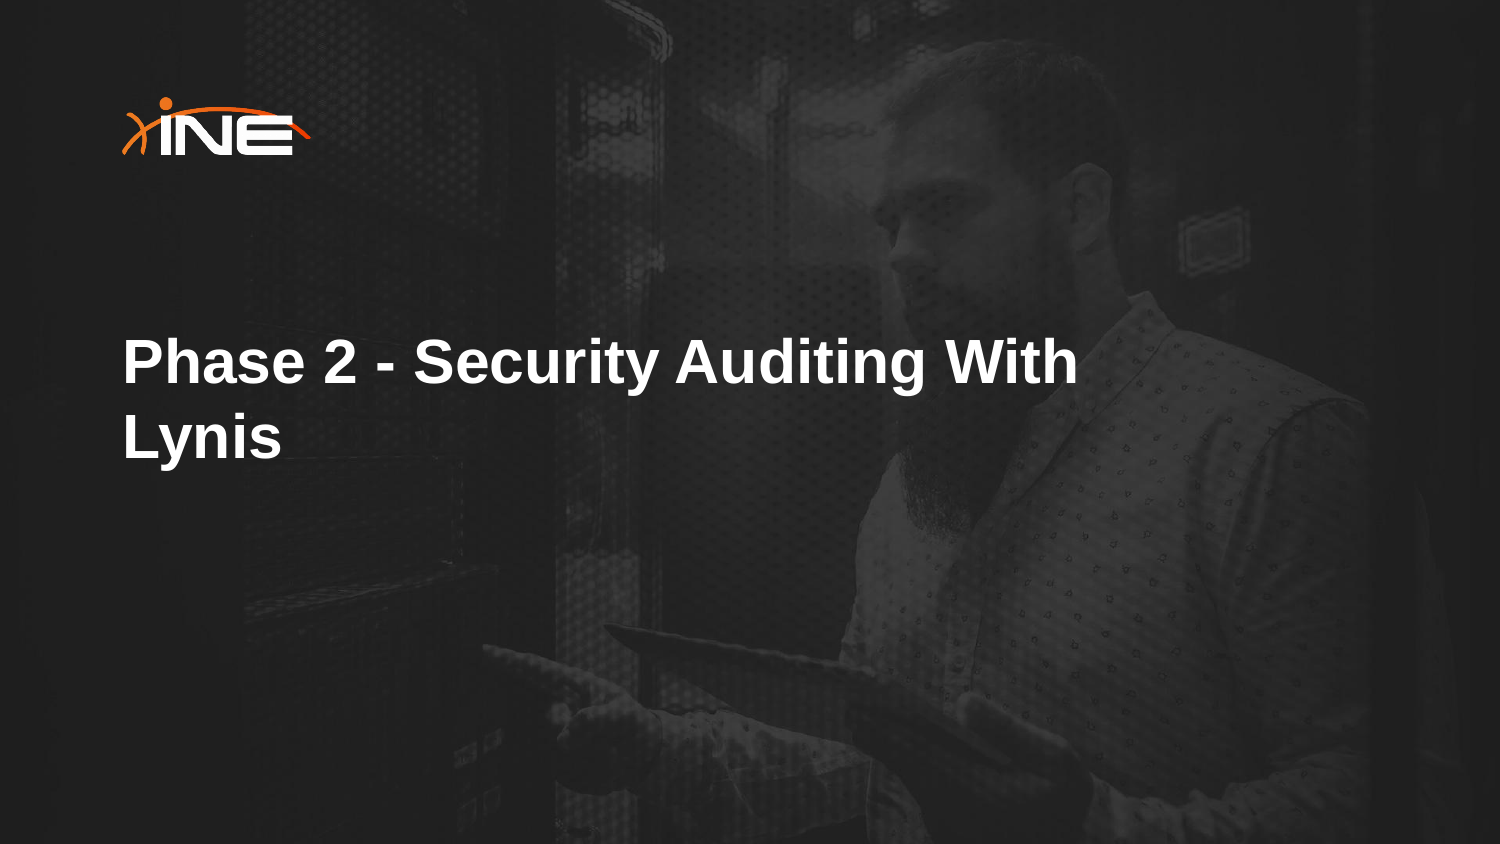

# Phase 2 - Security Auditing With Lynis